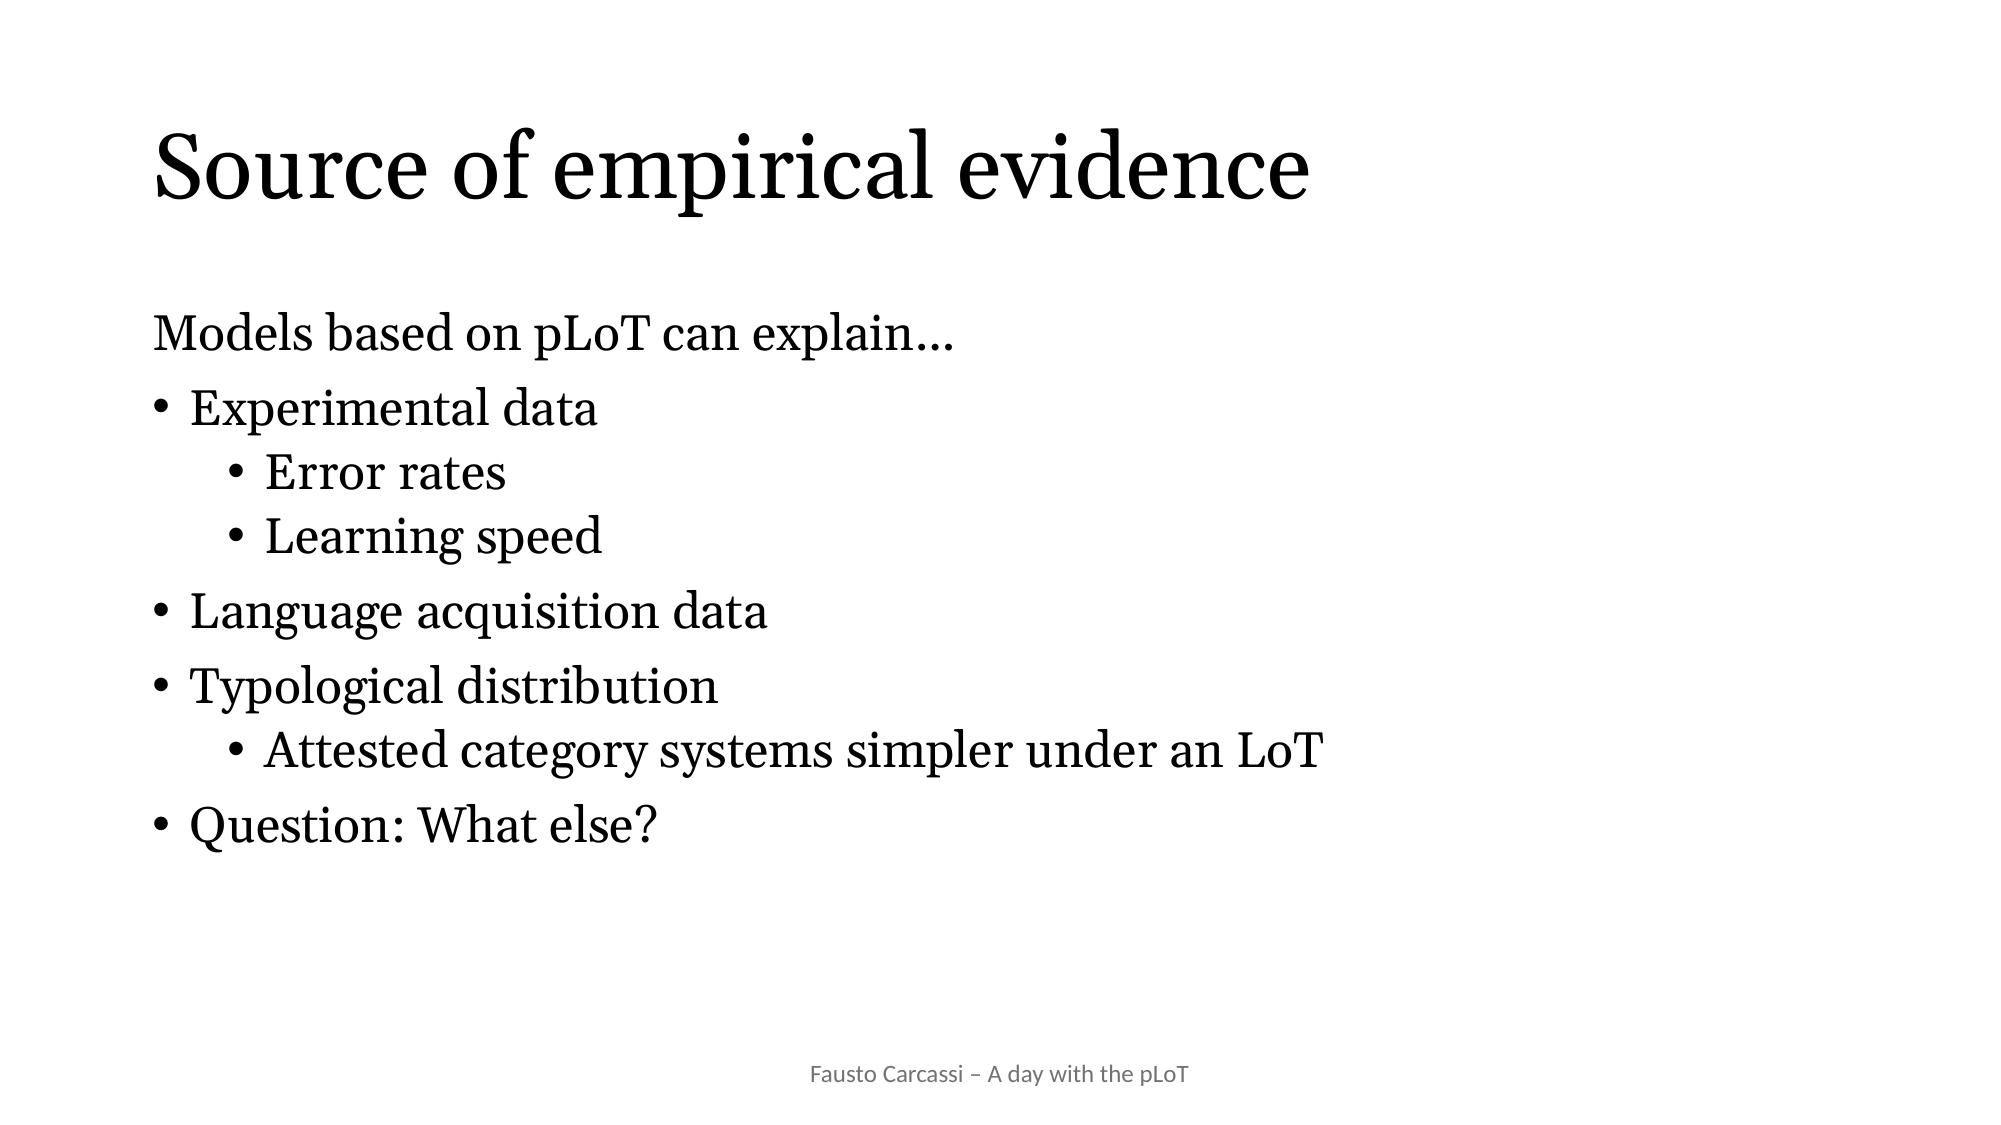

# Source of empirical evidence
Models based on pLoT can explain…
Experimental data
Error rates
Learning speed
Language acquisition data
Typological distribution
Attested category systems simpler under an LoT
Question: What else?
Fausto Carcassi – A day with the pLoT